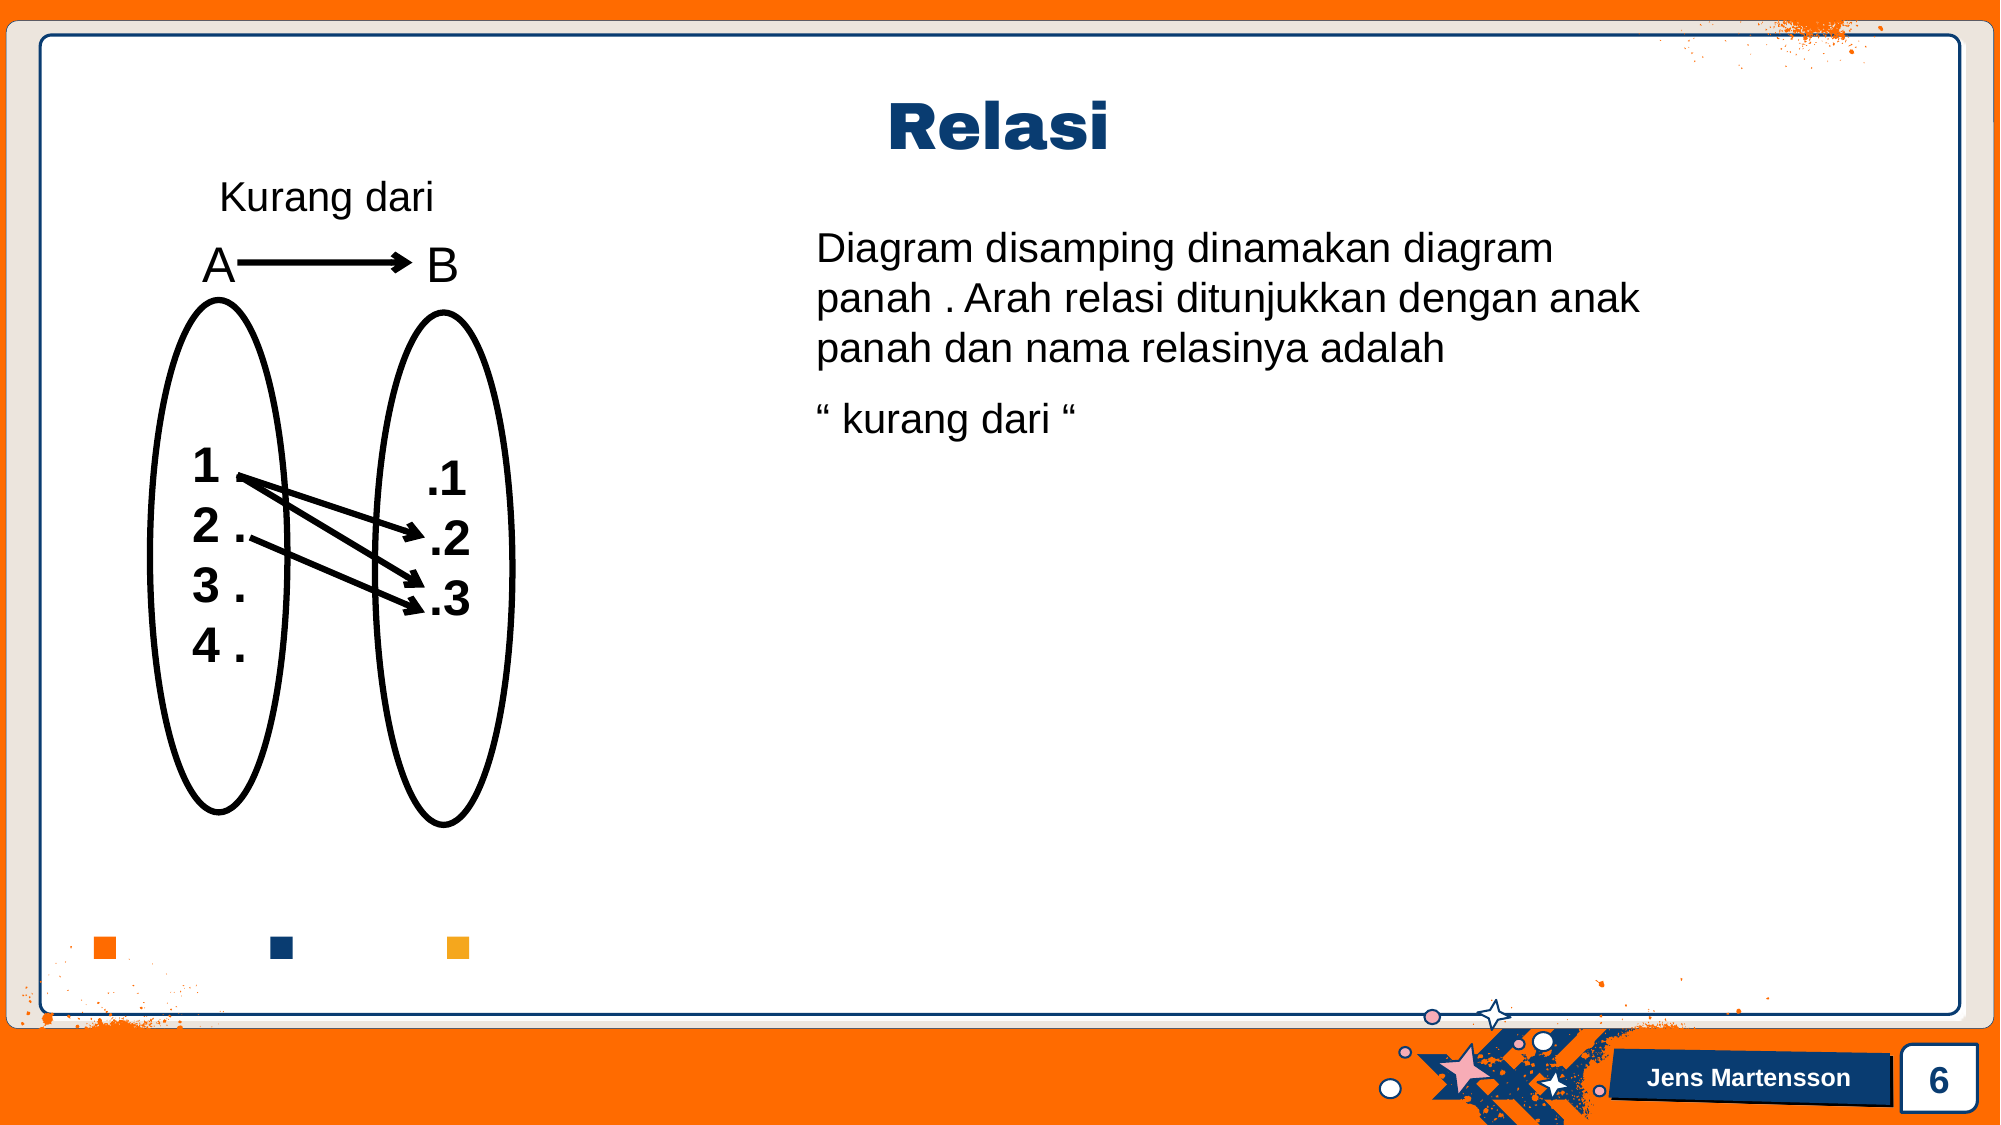

# Relasi
Kurang dari
B
A

1 .
2 .
3 .
4 .
 .1
 .2
 .3

Diagram disamping dinamakan diagram panah . Arah relasi ditunjukkan dengan anak panah dan nama relasinya adalah
“ kurang dari “

6